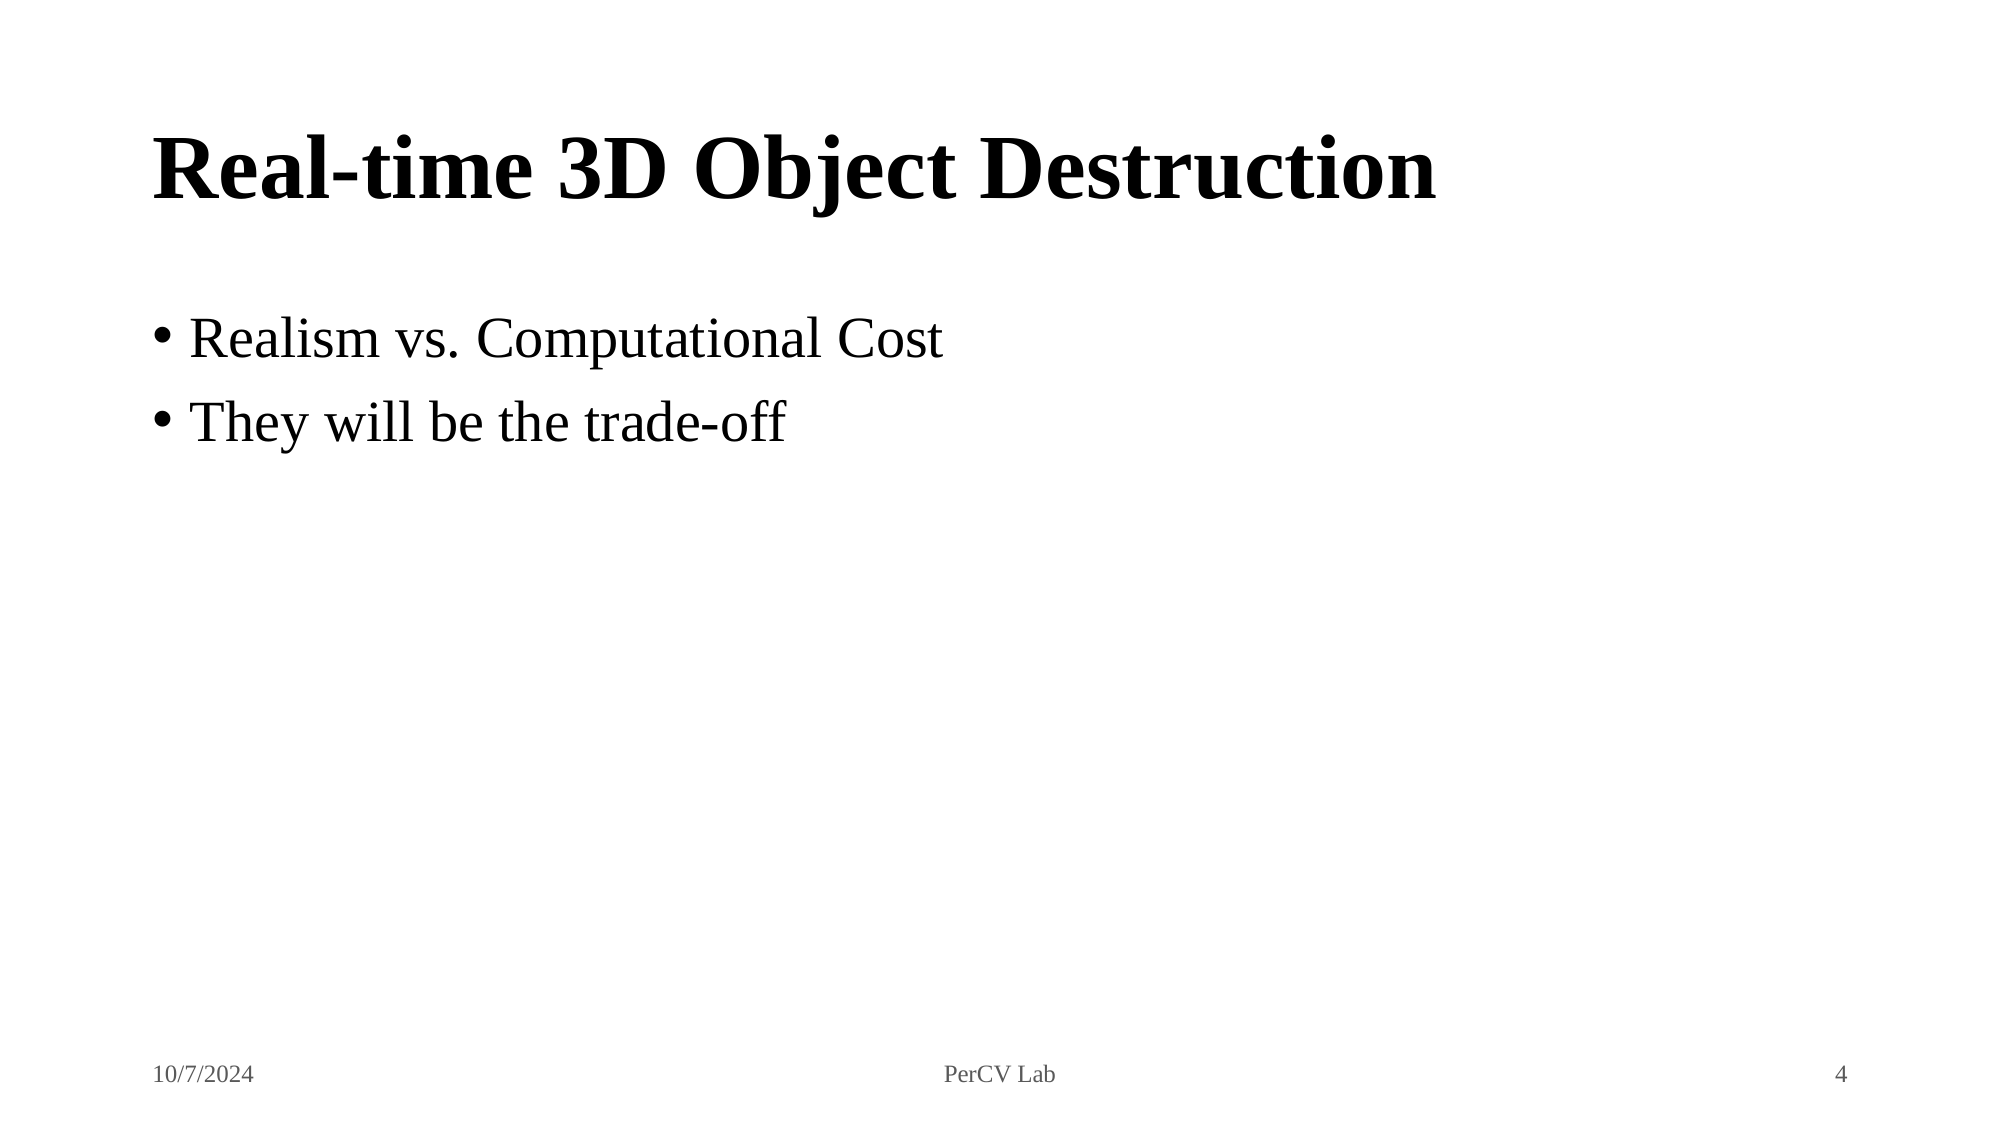

# Real-time 3D Object Destruction
Realism vs. Computational Cost
They will be the trade-off
10/7/2024
PerCV Lab
4